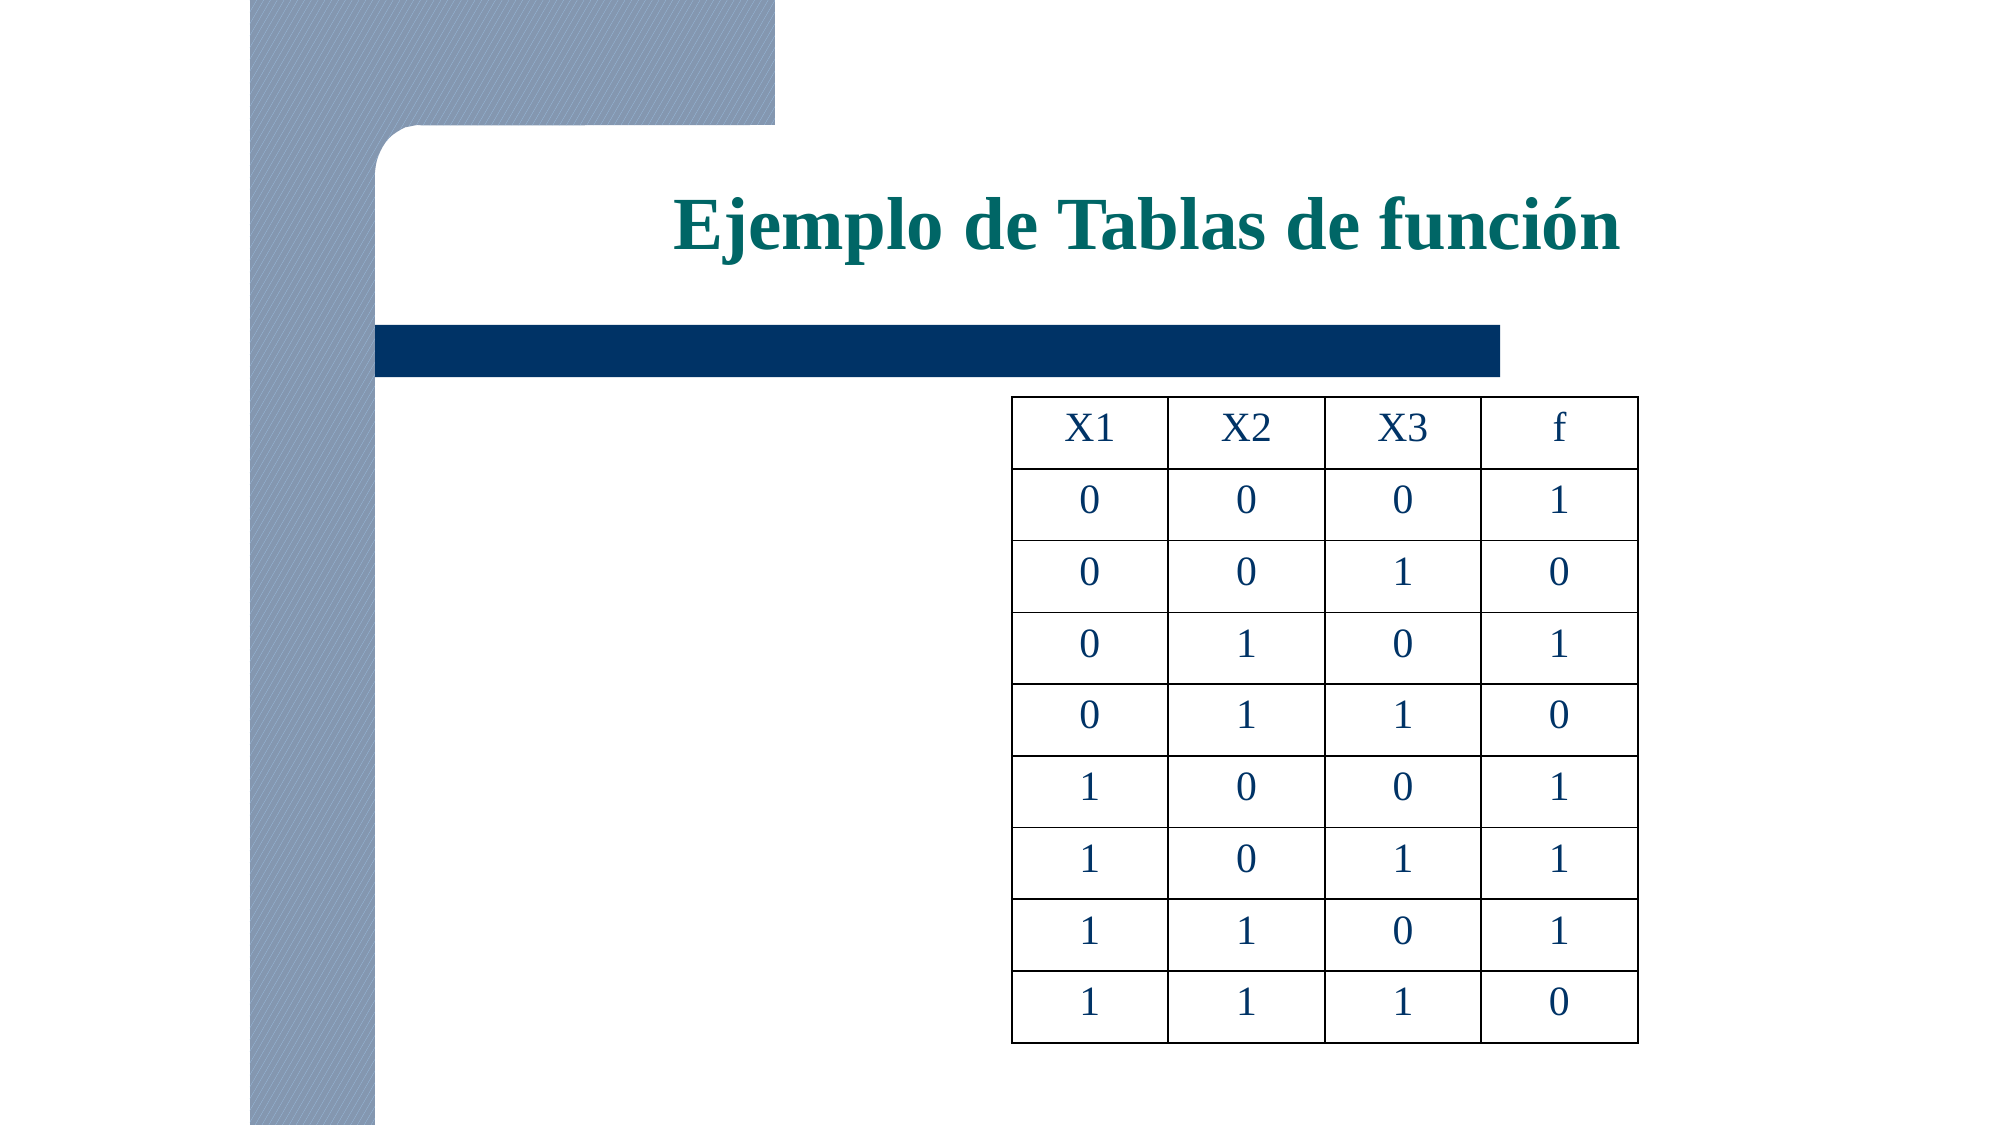

Ejemplo de Tablas de función

| X1 | X2 | X3 | f |
| --- | --- | --- | --- |
| 0 | 0 | 0 | 1 |
| 0 | 0 | 1 | 0 |
| 0 | 1 | 0 | 1 |
| 0 | 1 | 1 | 0 |
| 1 | 0 | 0 | 1 |
| 1 | 0 | 1 | 1 |
| 1 | 1 | 0 | 1 |
| 1 | 1 | 1 | 0 |